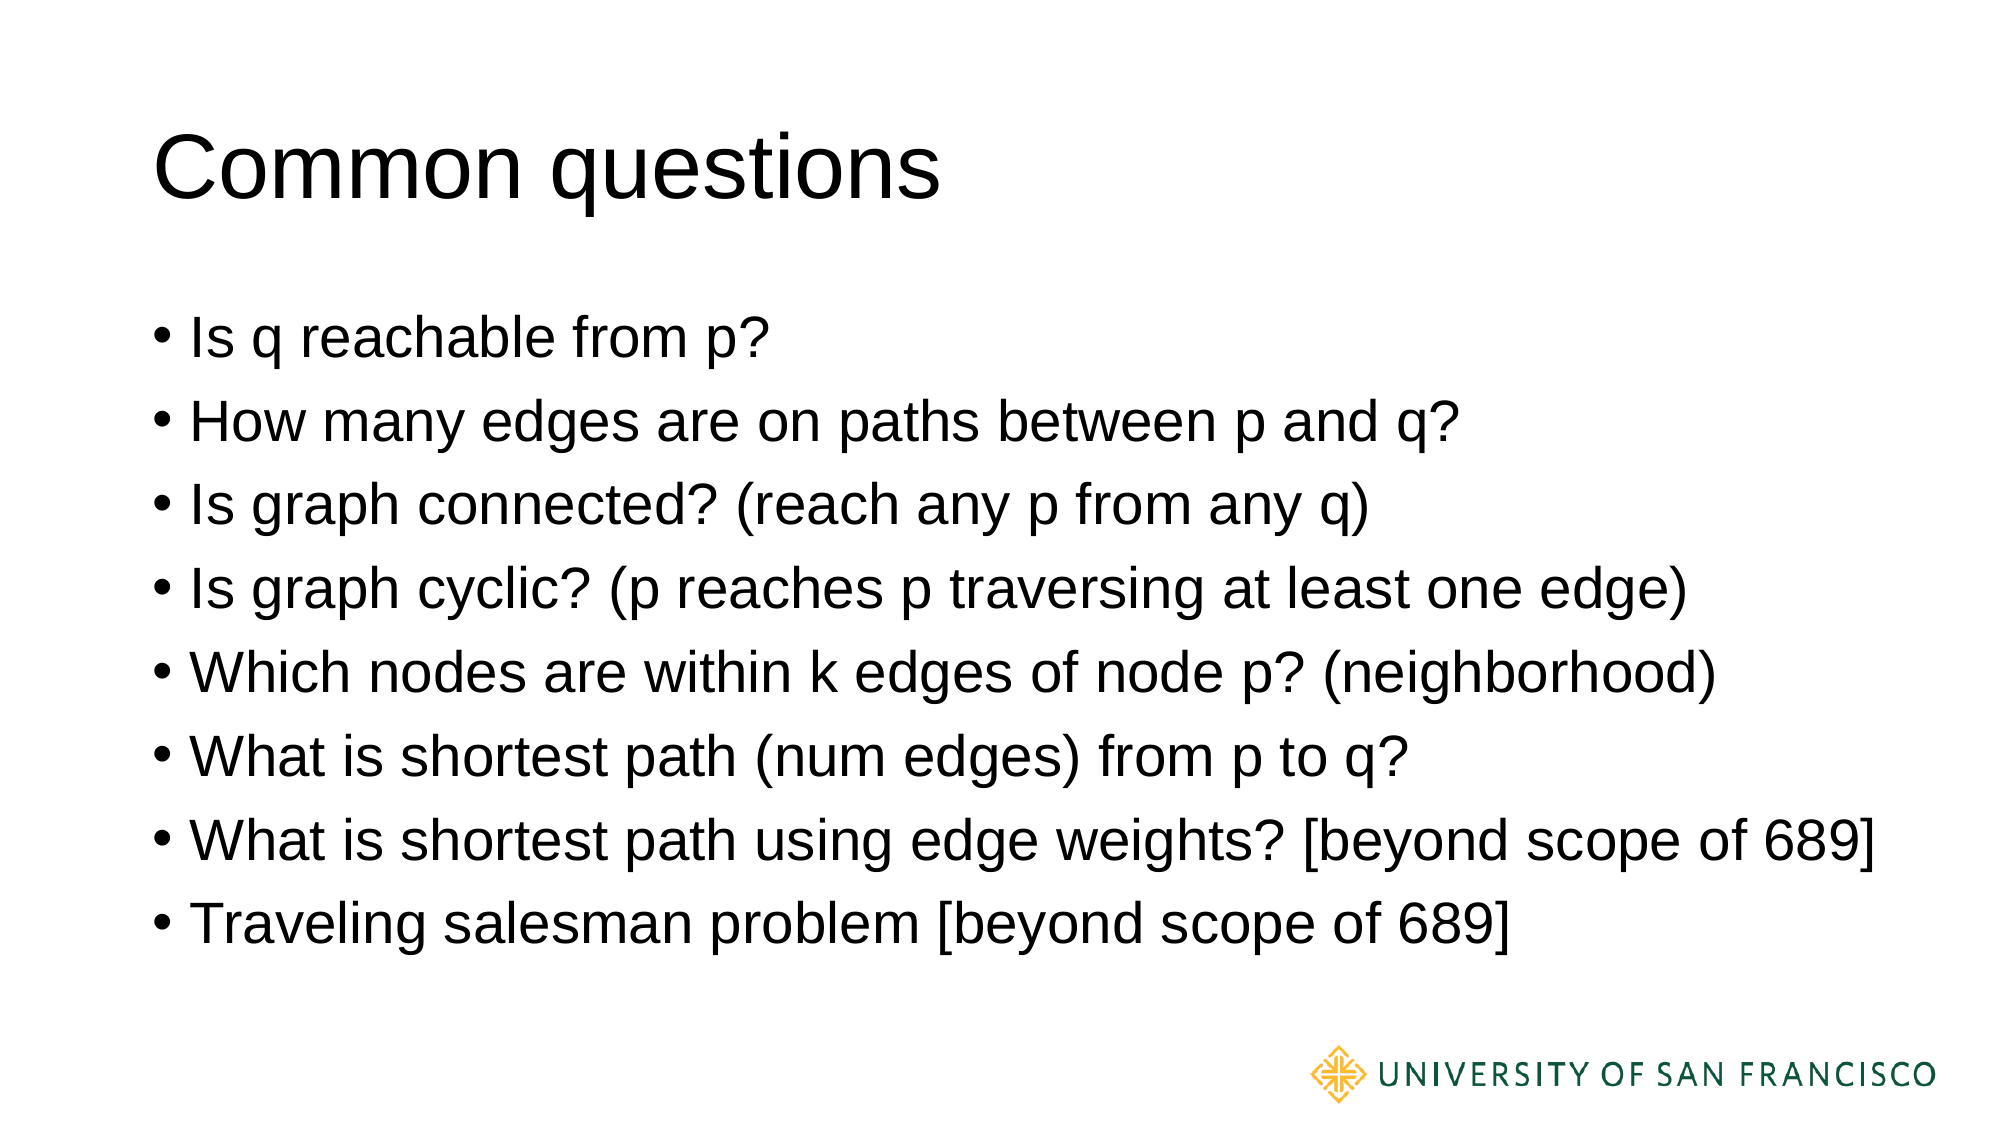

# Common questions
Is q reachable from p?
How many edges are on paths between p and q?
Is graph connected? (reach any p from any q)
Is graph cyclic? (p reaches p traversing at least one edge)
Which nodes are within k edges of node p? (neighborhood)
What is shortest path (num edges) from p to q?
What is shortest path using edge weights? [beyond scope of 689]
Traveling salesman problem [beyond scope of 689]